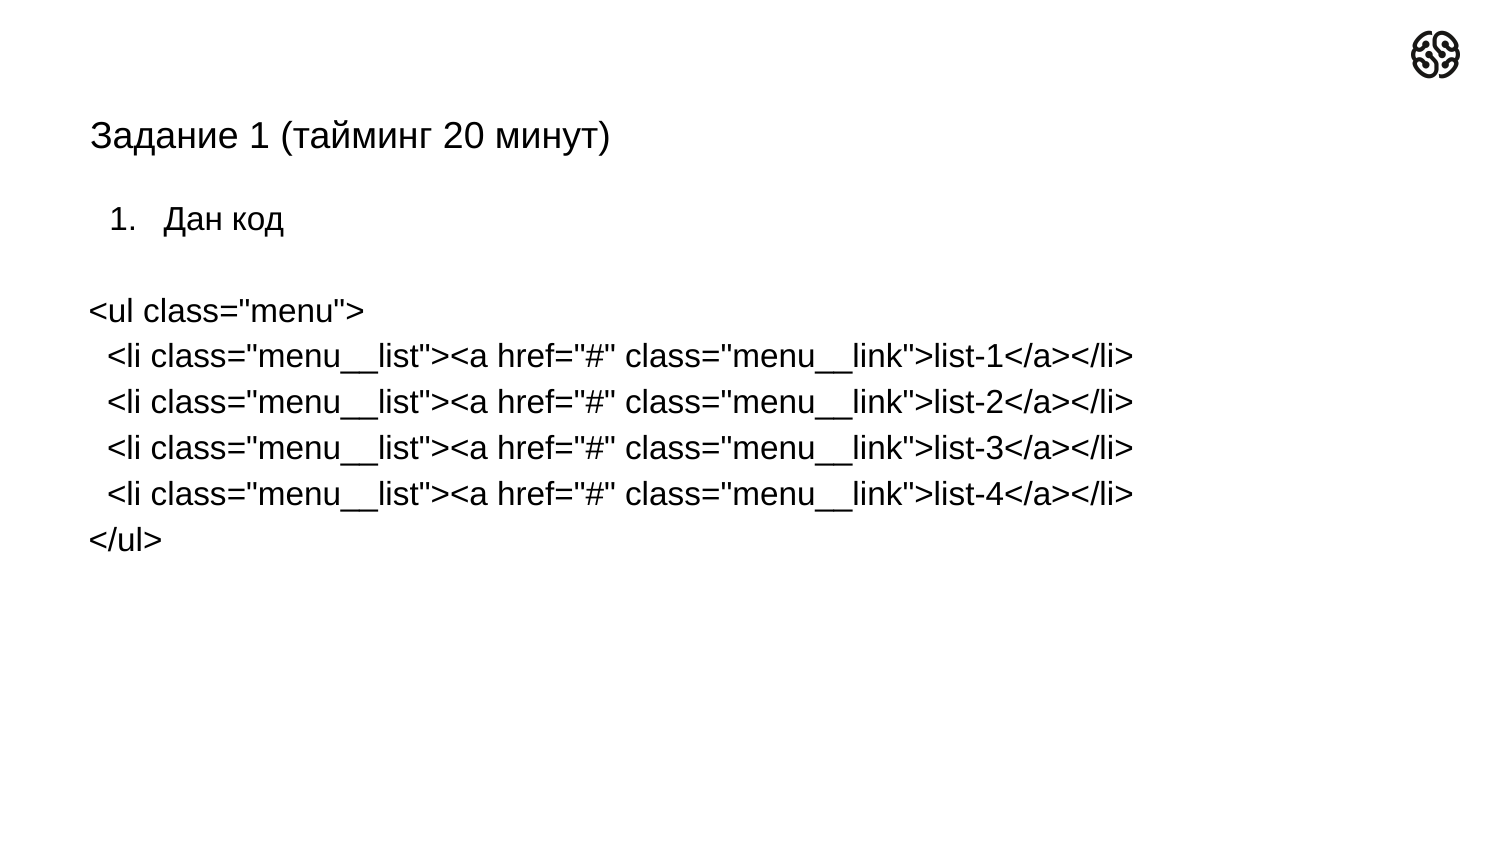

# Задание 1 (тайминг 20 минут)
Дан код

<ul class="menu">
  <li class="menu__list"><a href="#" class="menu__link">list-1</a></li>
  <li class="menu__list"><a href="#" class="menu__link">list-2</a></li>
  <li class="menu__list"><a href="#" class="menu__link">list-3</a></li>
  <li class="menu__list"><a href="#" class="menu__link">list-4</a></li>
</ul>